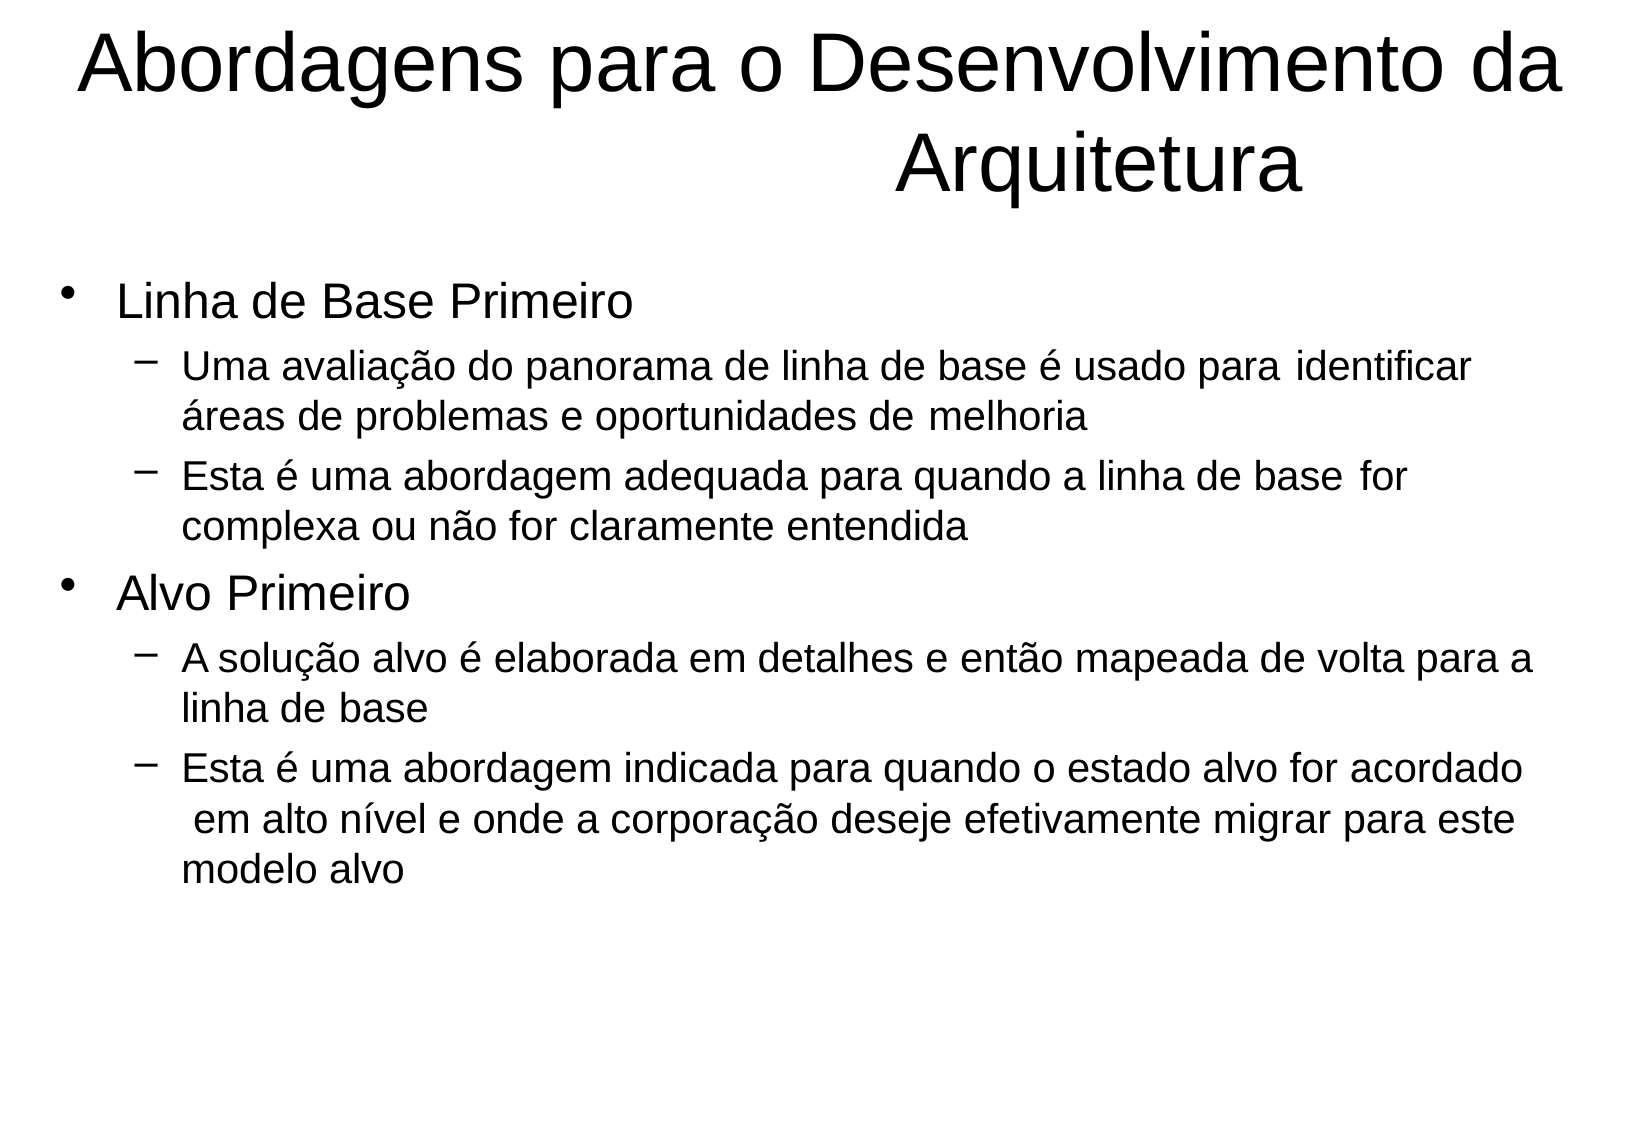

# Abordagens para o Desenvolvimento da  Arquitetura
Linha de Base Primeiro
Uma avaliação do panorama de linha de base é usado para identificar
áreas de problemas e oportunidades de melhoria
Esta é uma abordagem adequada para quando a linha de base for
complexa ou não for claramente entendida
Alvo Primeiro
A solução alvo é elaborada em detalhes e então mapeada de volta para a  linha de base
Esta é uma abordagem indicada para quando o estado alvo for acordado  em alto nível e onde a corporação deseje efetivamente migrar para este  modelo alvo